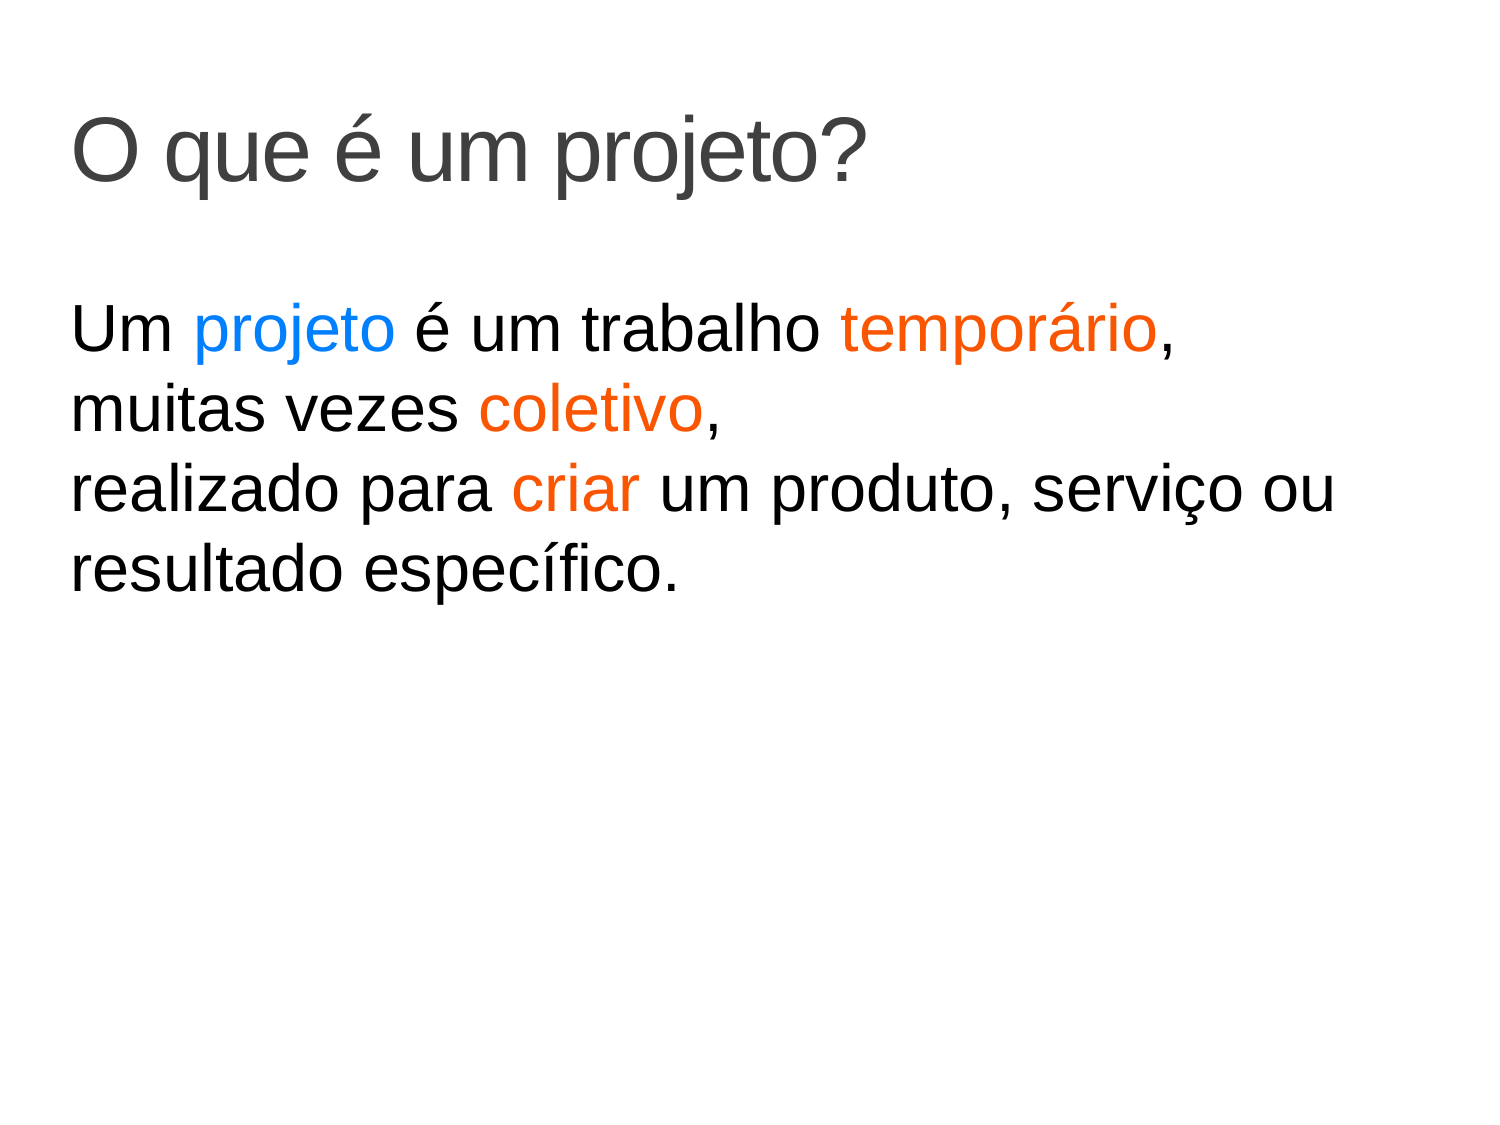

# O que é um projeto?
Um projeto é um trabalho temporário,
muitas vezes coletivo,
realizado para criar um produto, serviço ou
resultado específico.